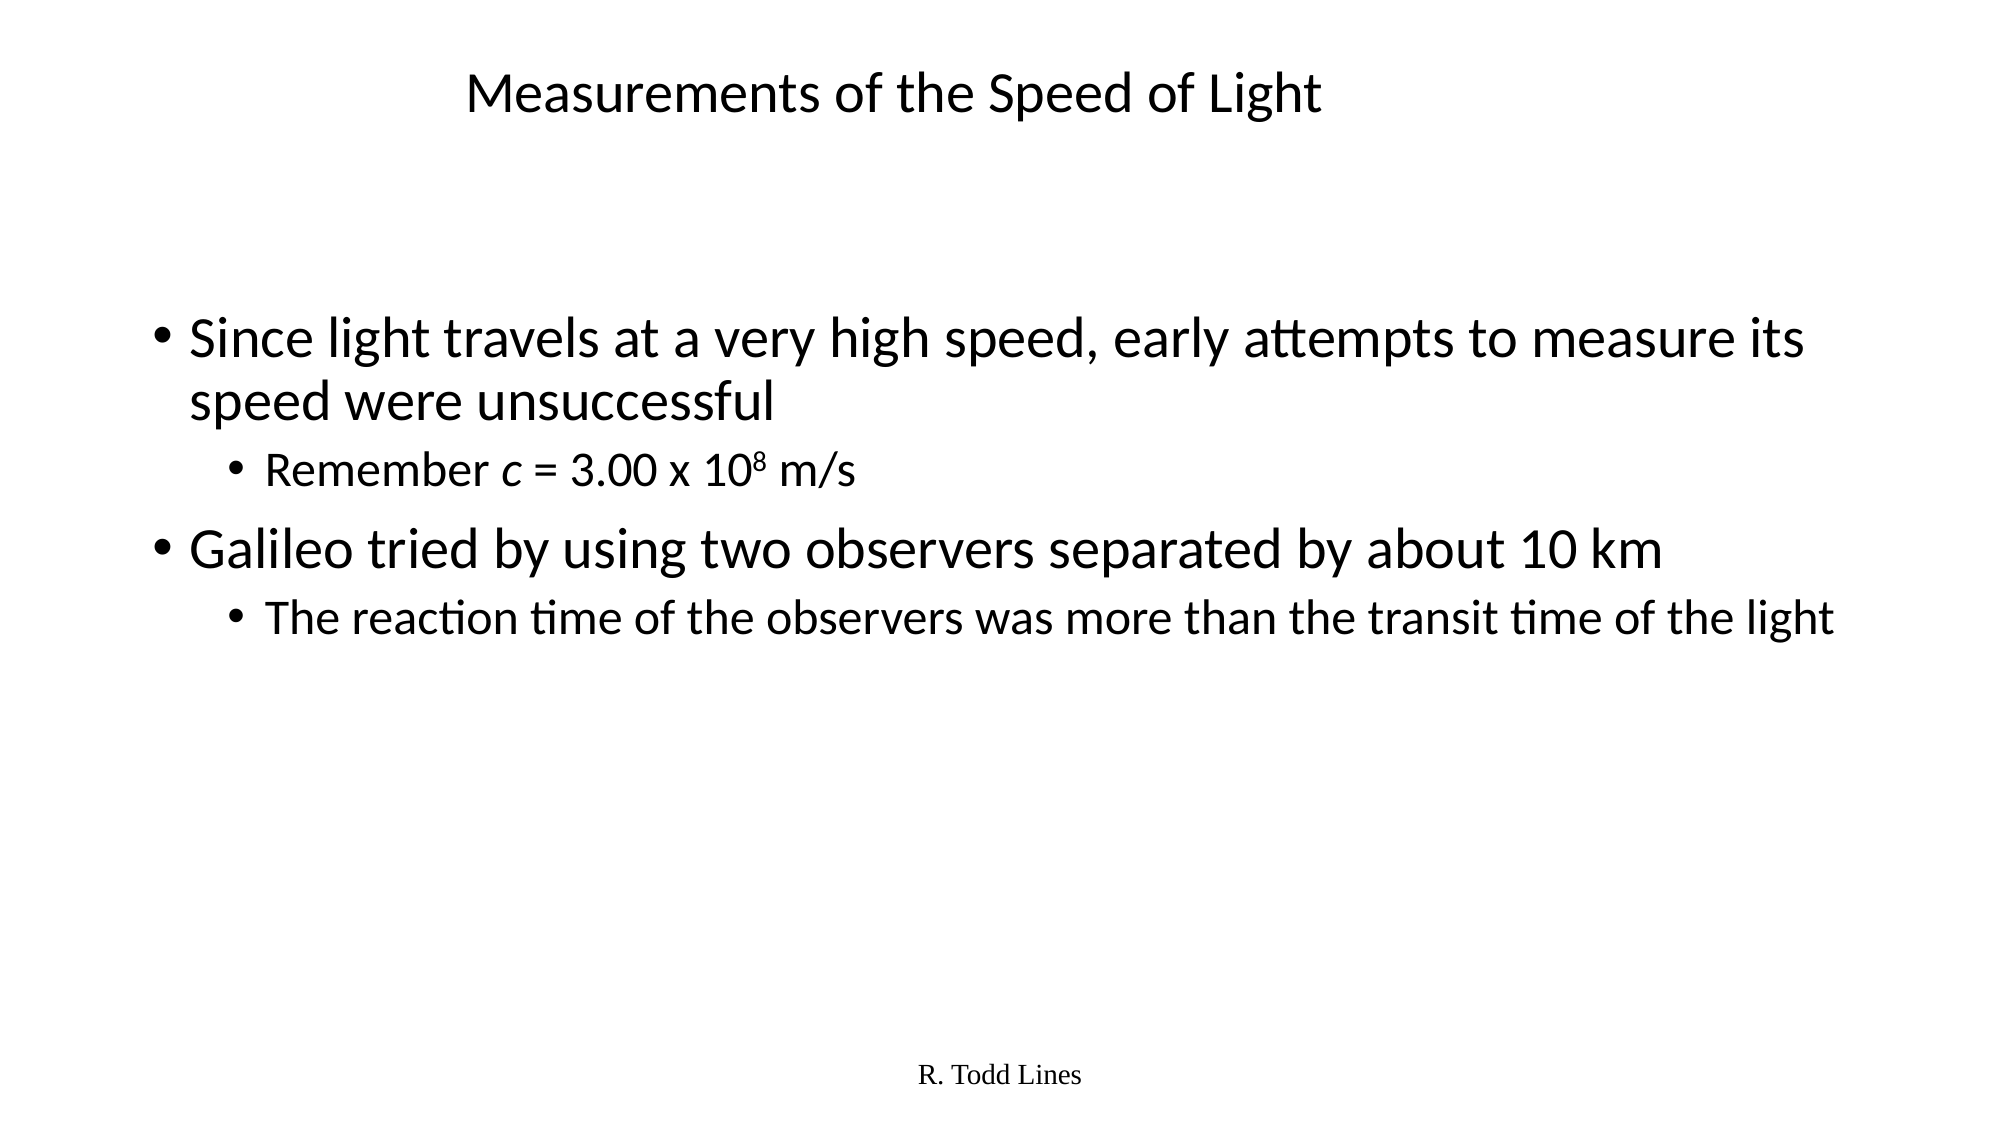

# Measurements of the Speed of Light
Since light travels at a very high speed, early attempts to measure its speed were unsuccessful
Remember c = 3.00 x 108 m/s
Galileo tried by using two observers separated by about 10 km
The reaction time of the observers was more than the transit time of the light
R. Todd Lines